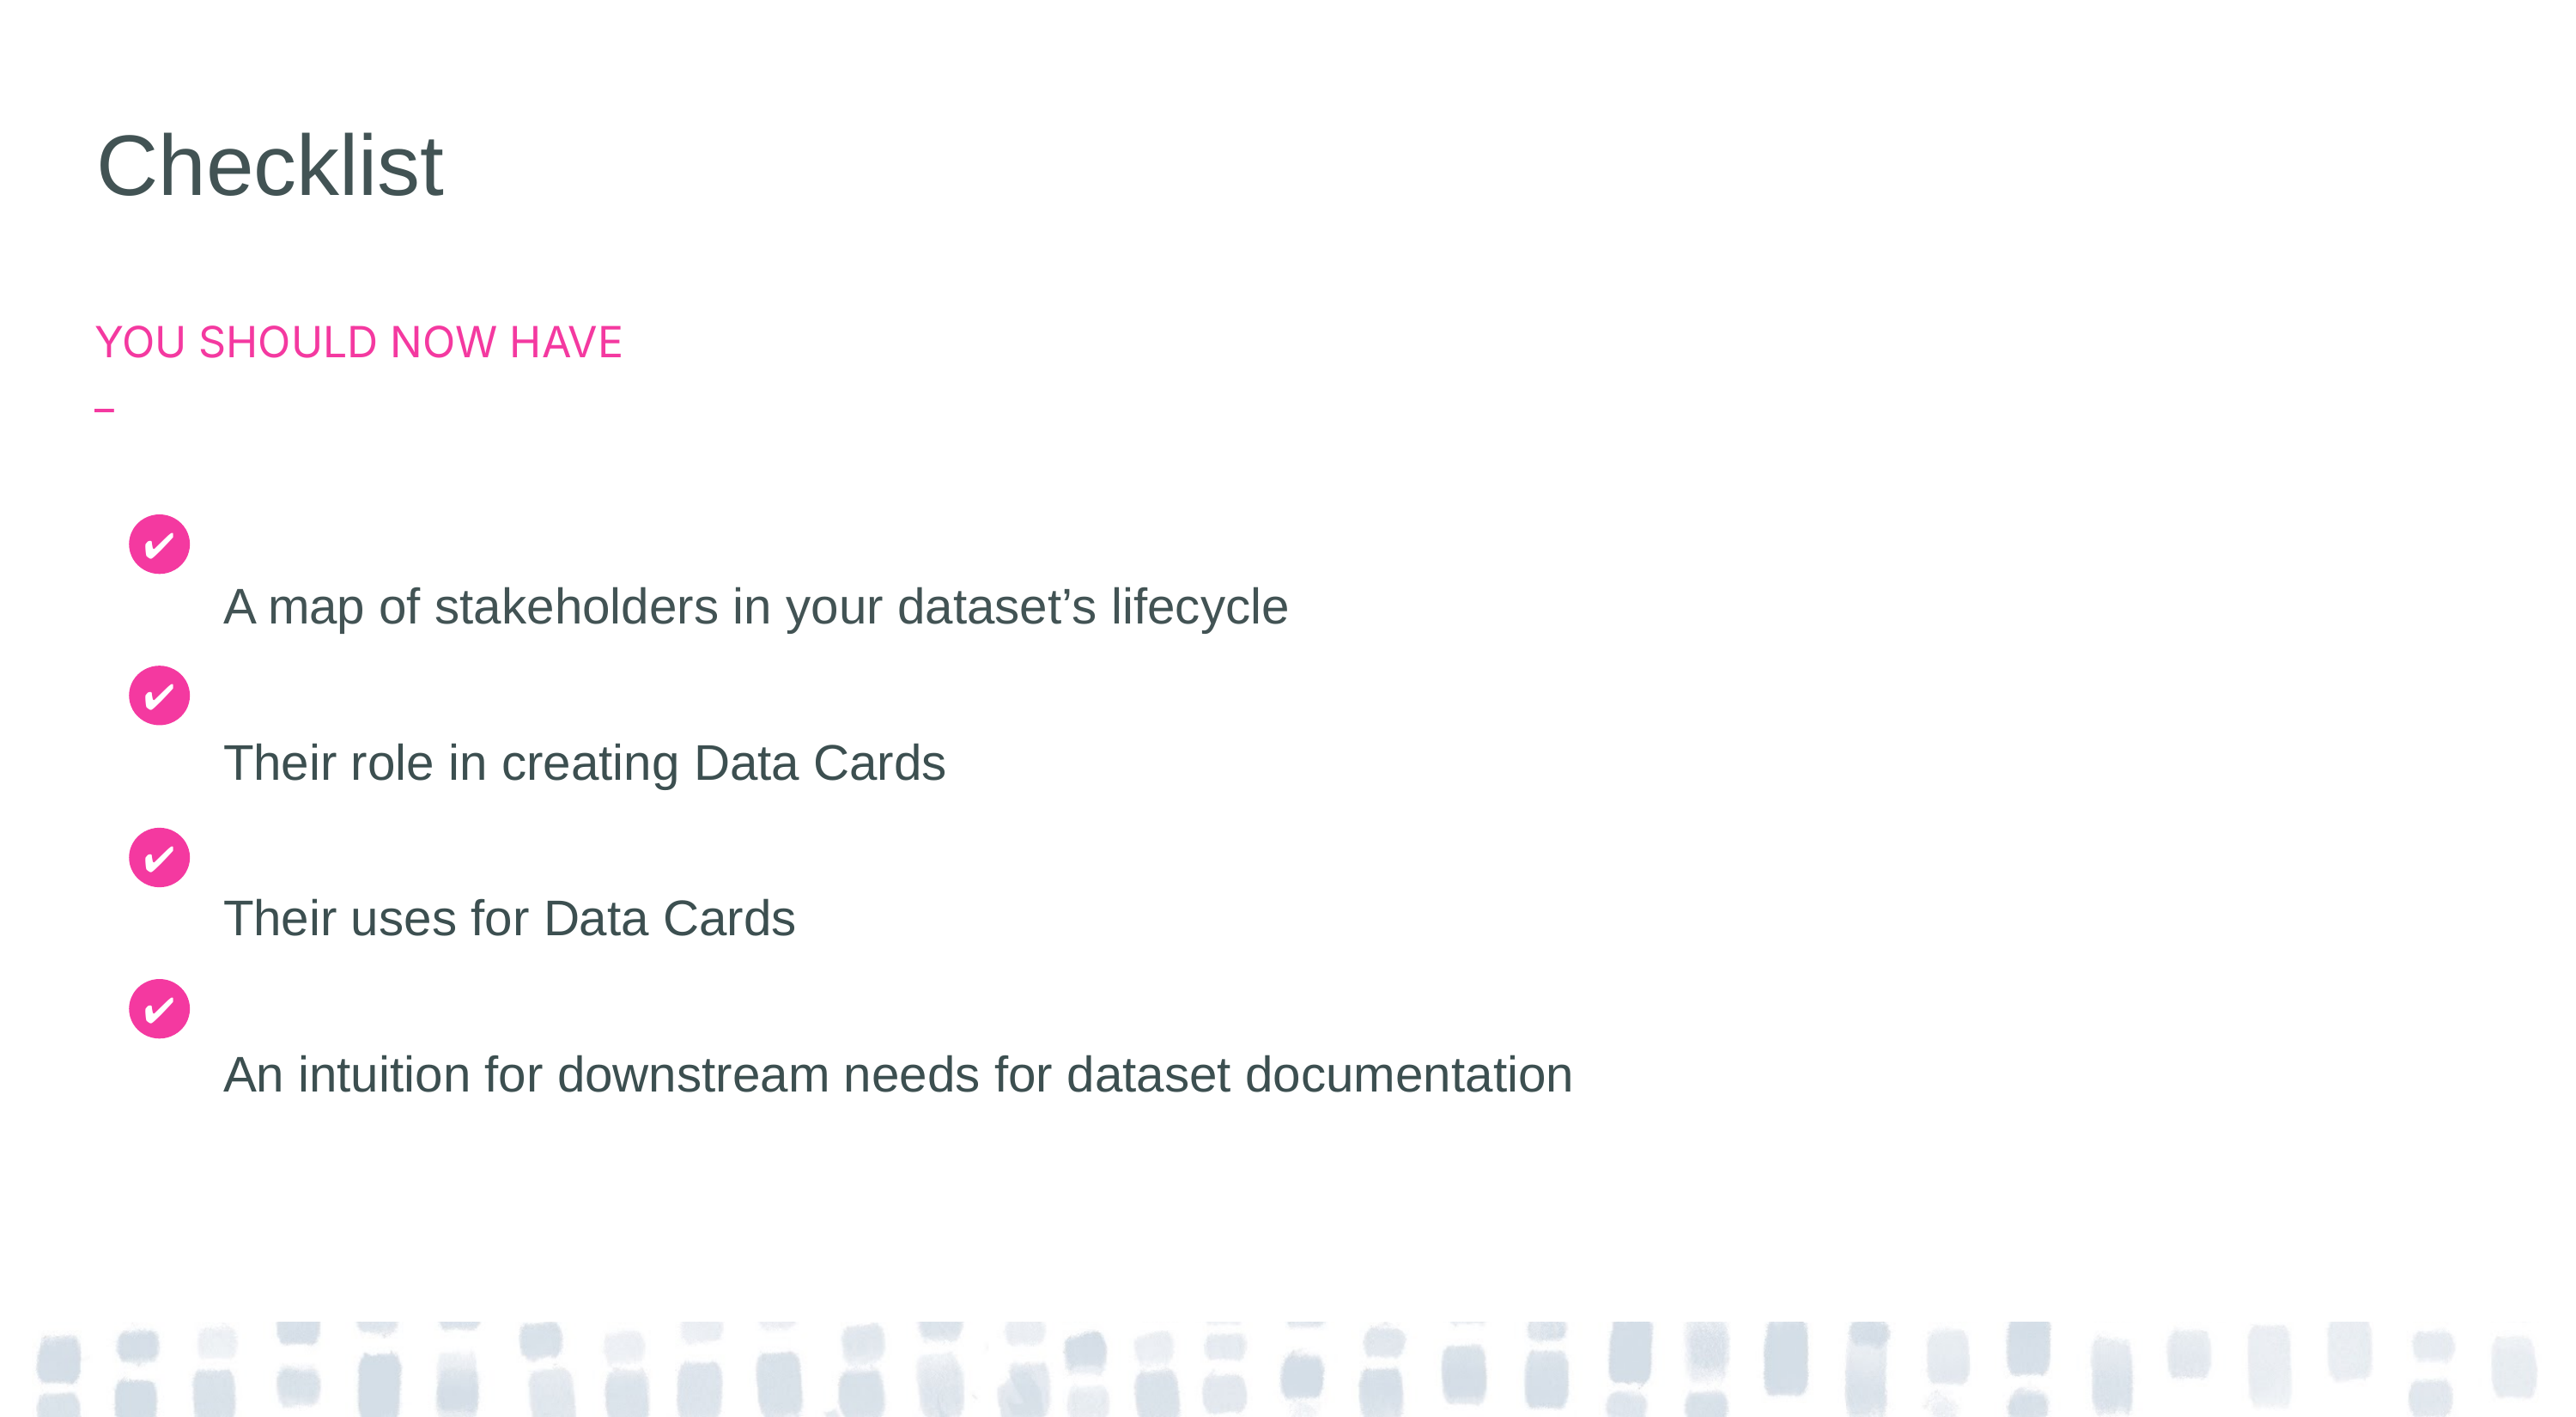

# Checklist
YOU SHOULD NOW HAVE
_

A map of stakeholders in your dataset’s lifecycle
Their role in creating Data Cards
Their uses for Data Cards
An intuition for downstream needs for dataset documentation
✔
✔
✔
✔